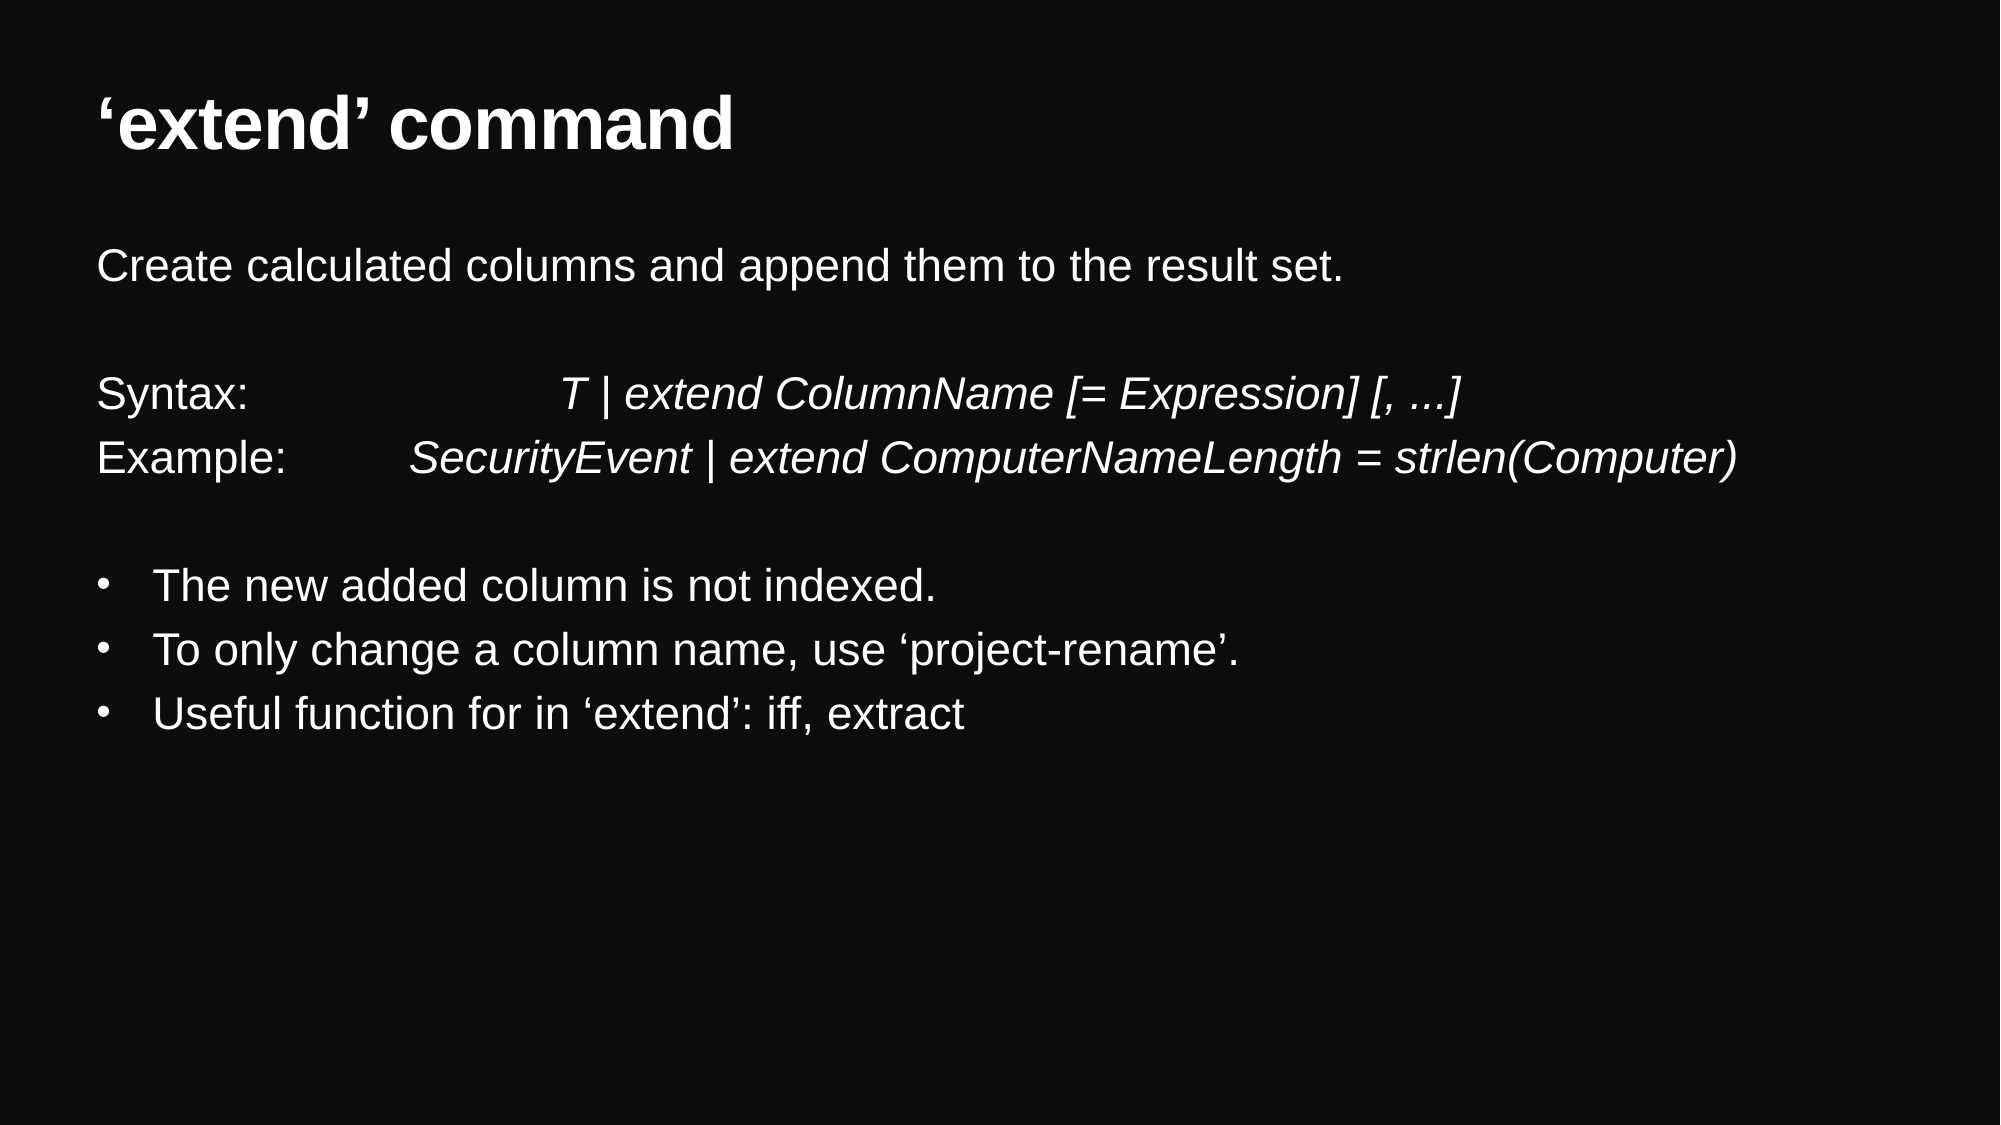

# ‘extend’ command
Create calculated columns and append them to the result set.

Syntax: 		 T | extend ColumnName [= Expression] [, ...]
Example: 	 SecurityEvent | extend ComputerNameLength = strlen(Computer)

The new added column is not indexed.
To only change a column name, use ‘project-rename’.
Useful function for in ‘extend’: iff, extract